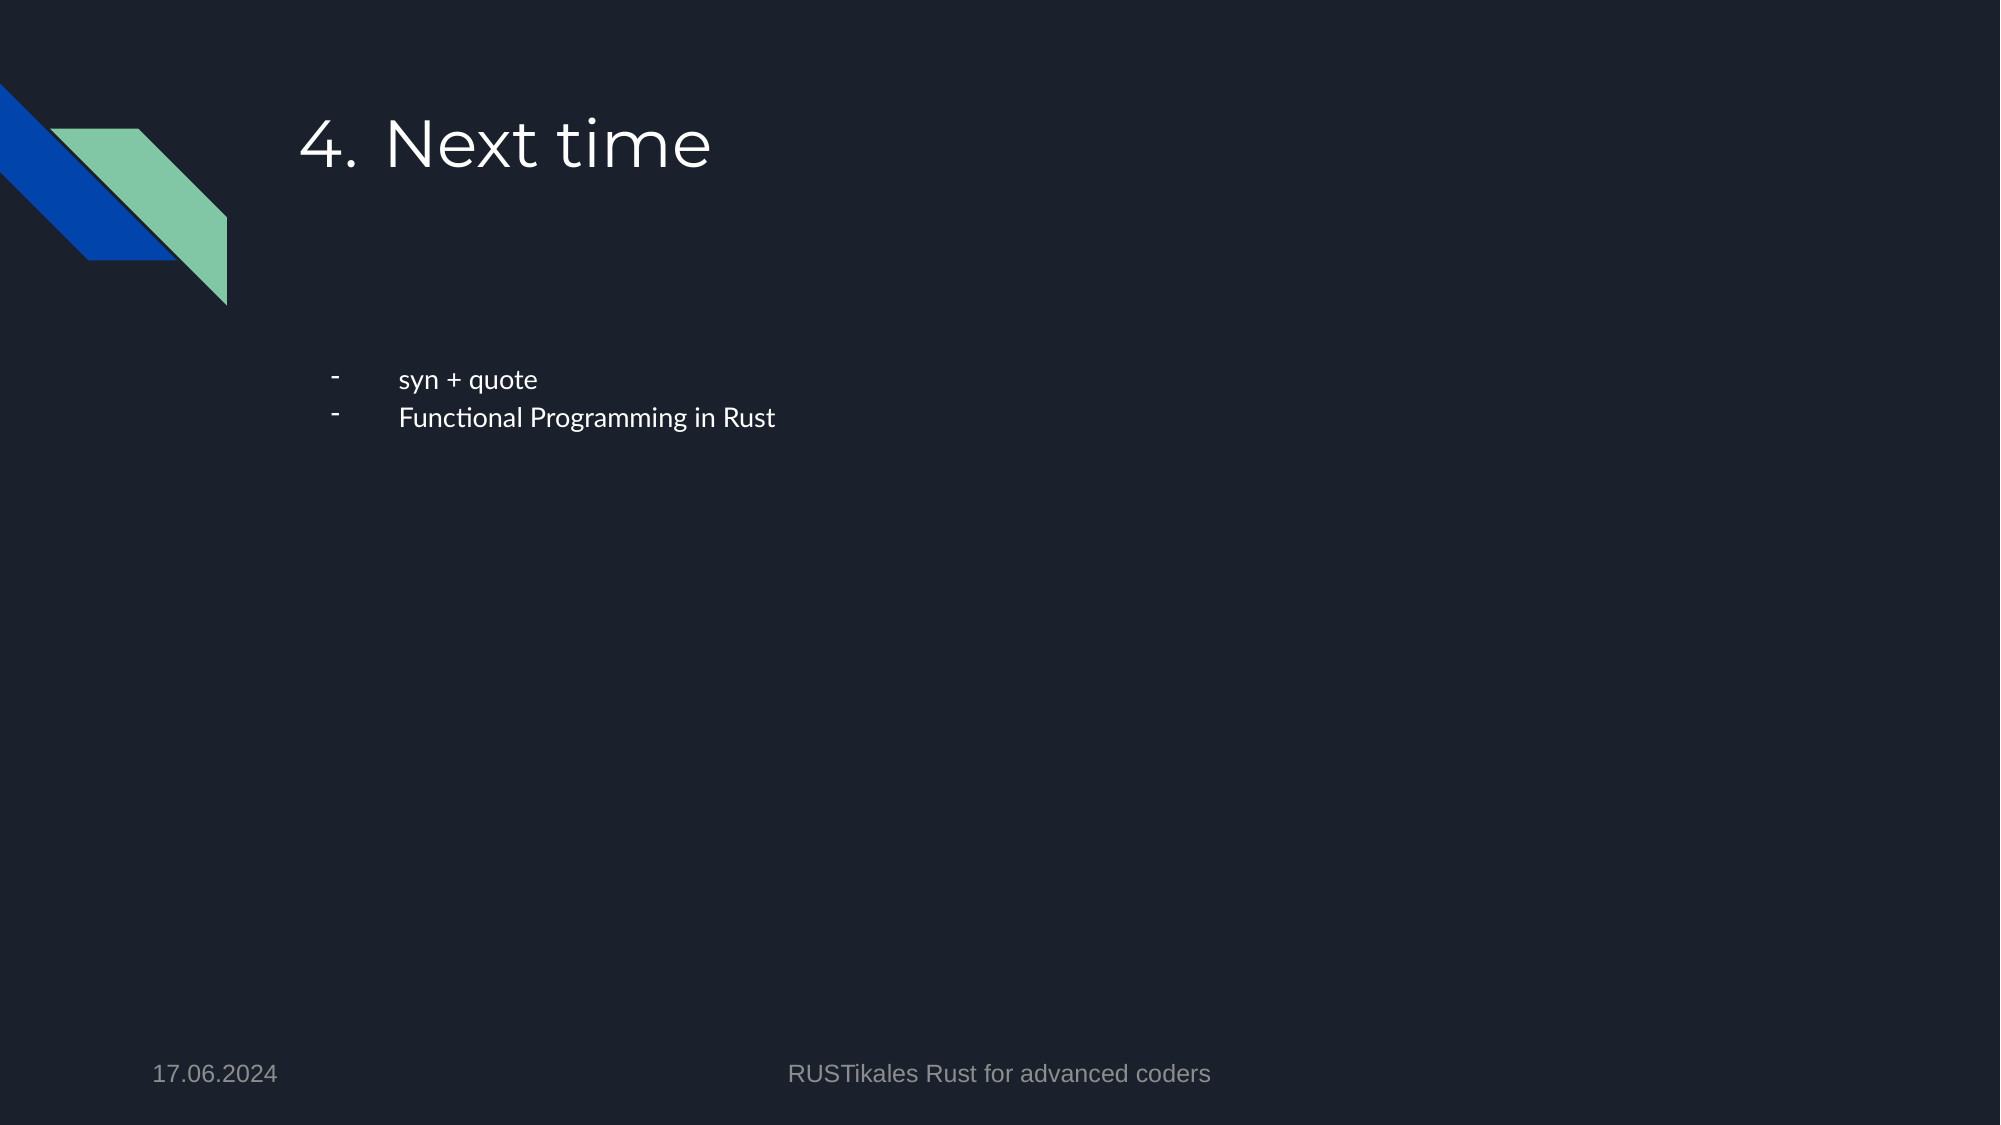

# Next time
syn + quote
Functional Programming in Rust
17.06.2024
RUSTikales Rust for advanced coders